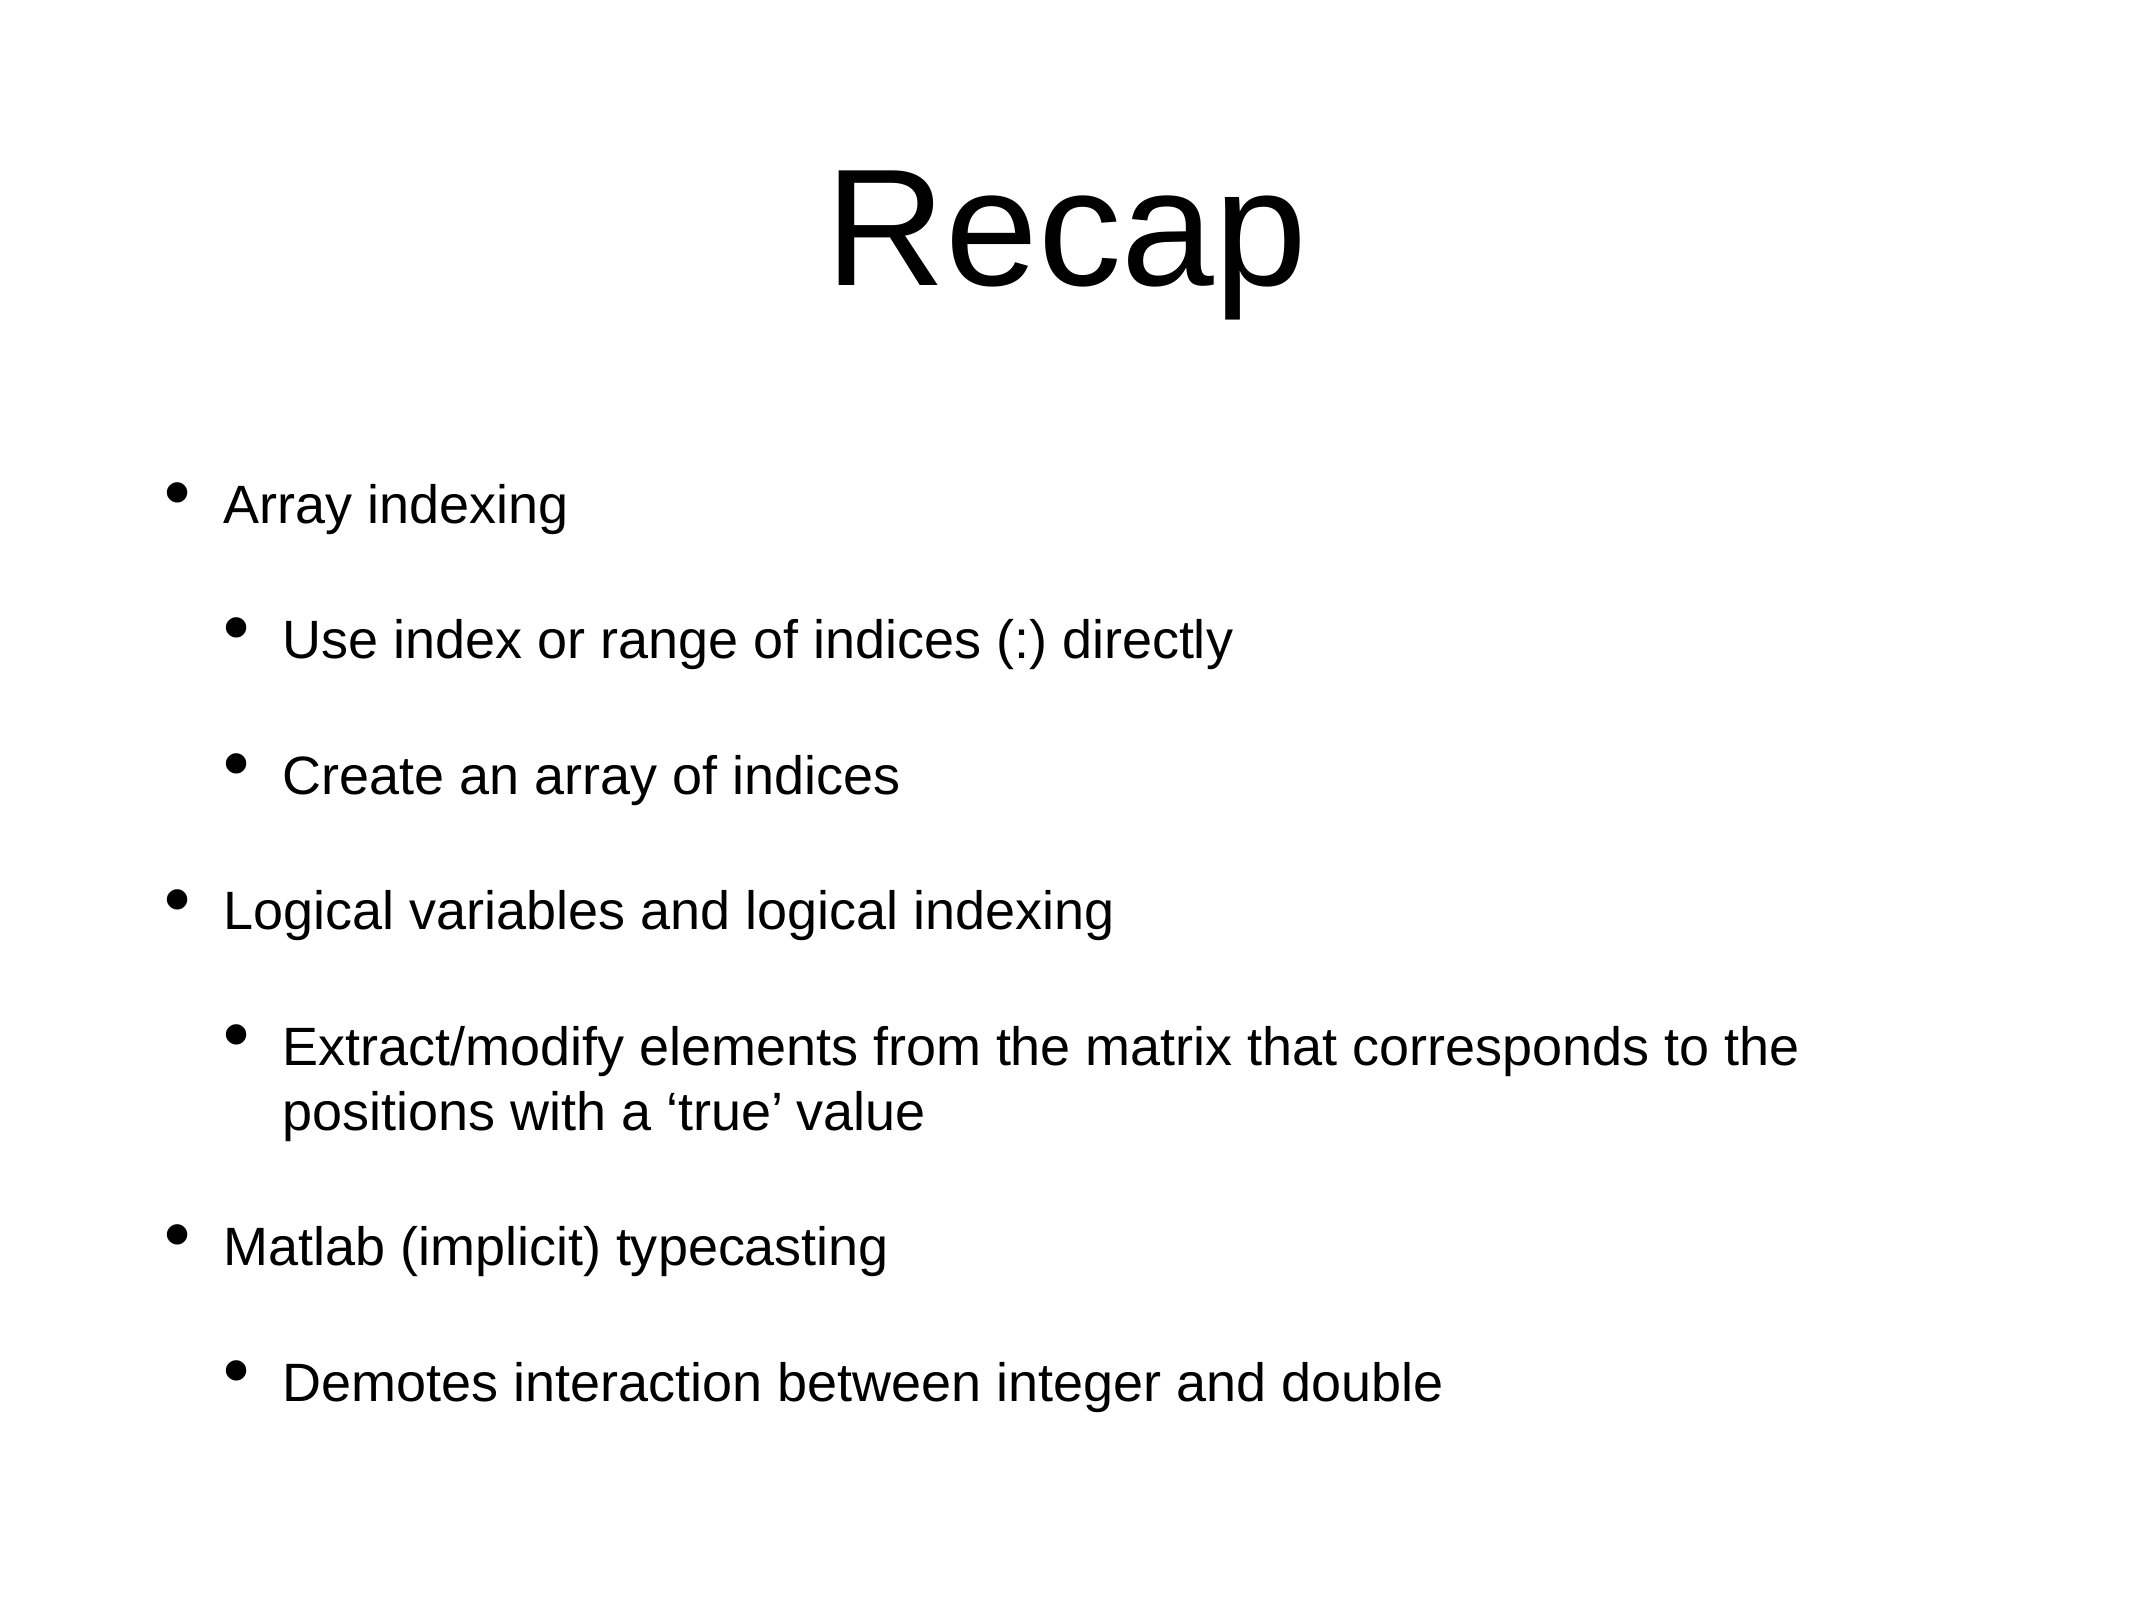

# Recap
Array indexing
Use index or range of indices (:) directly
Create an array of indices
Logical variables and logical indexing
Extract/modify elements from the matrix that corresponds to the positions with a ‘true’ value
Matlab (implicit) typecasting
Demotes interaction between integer and double